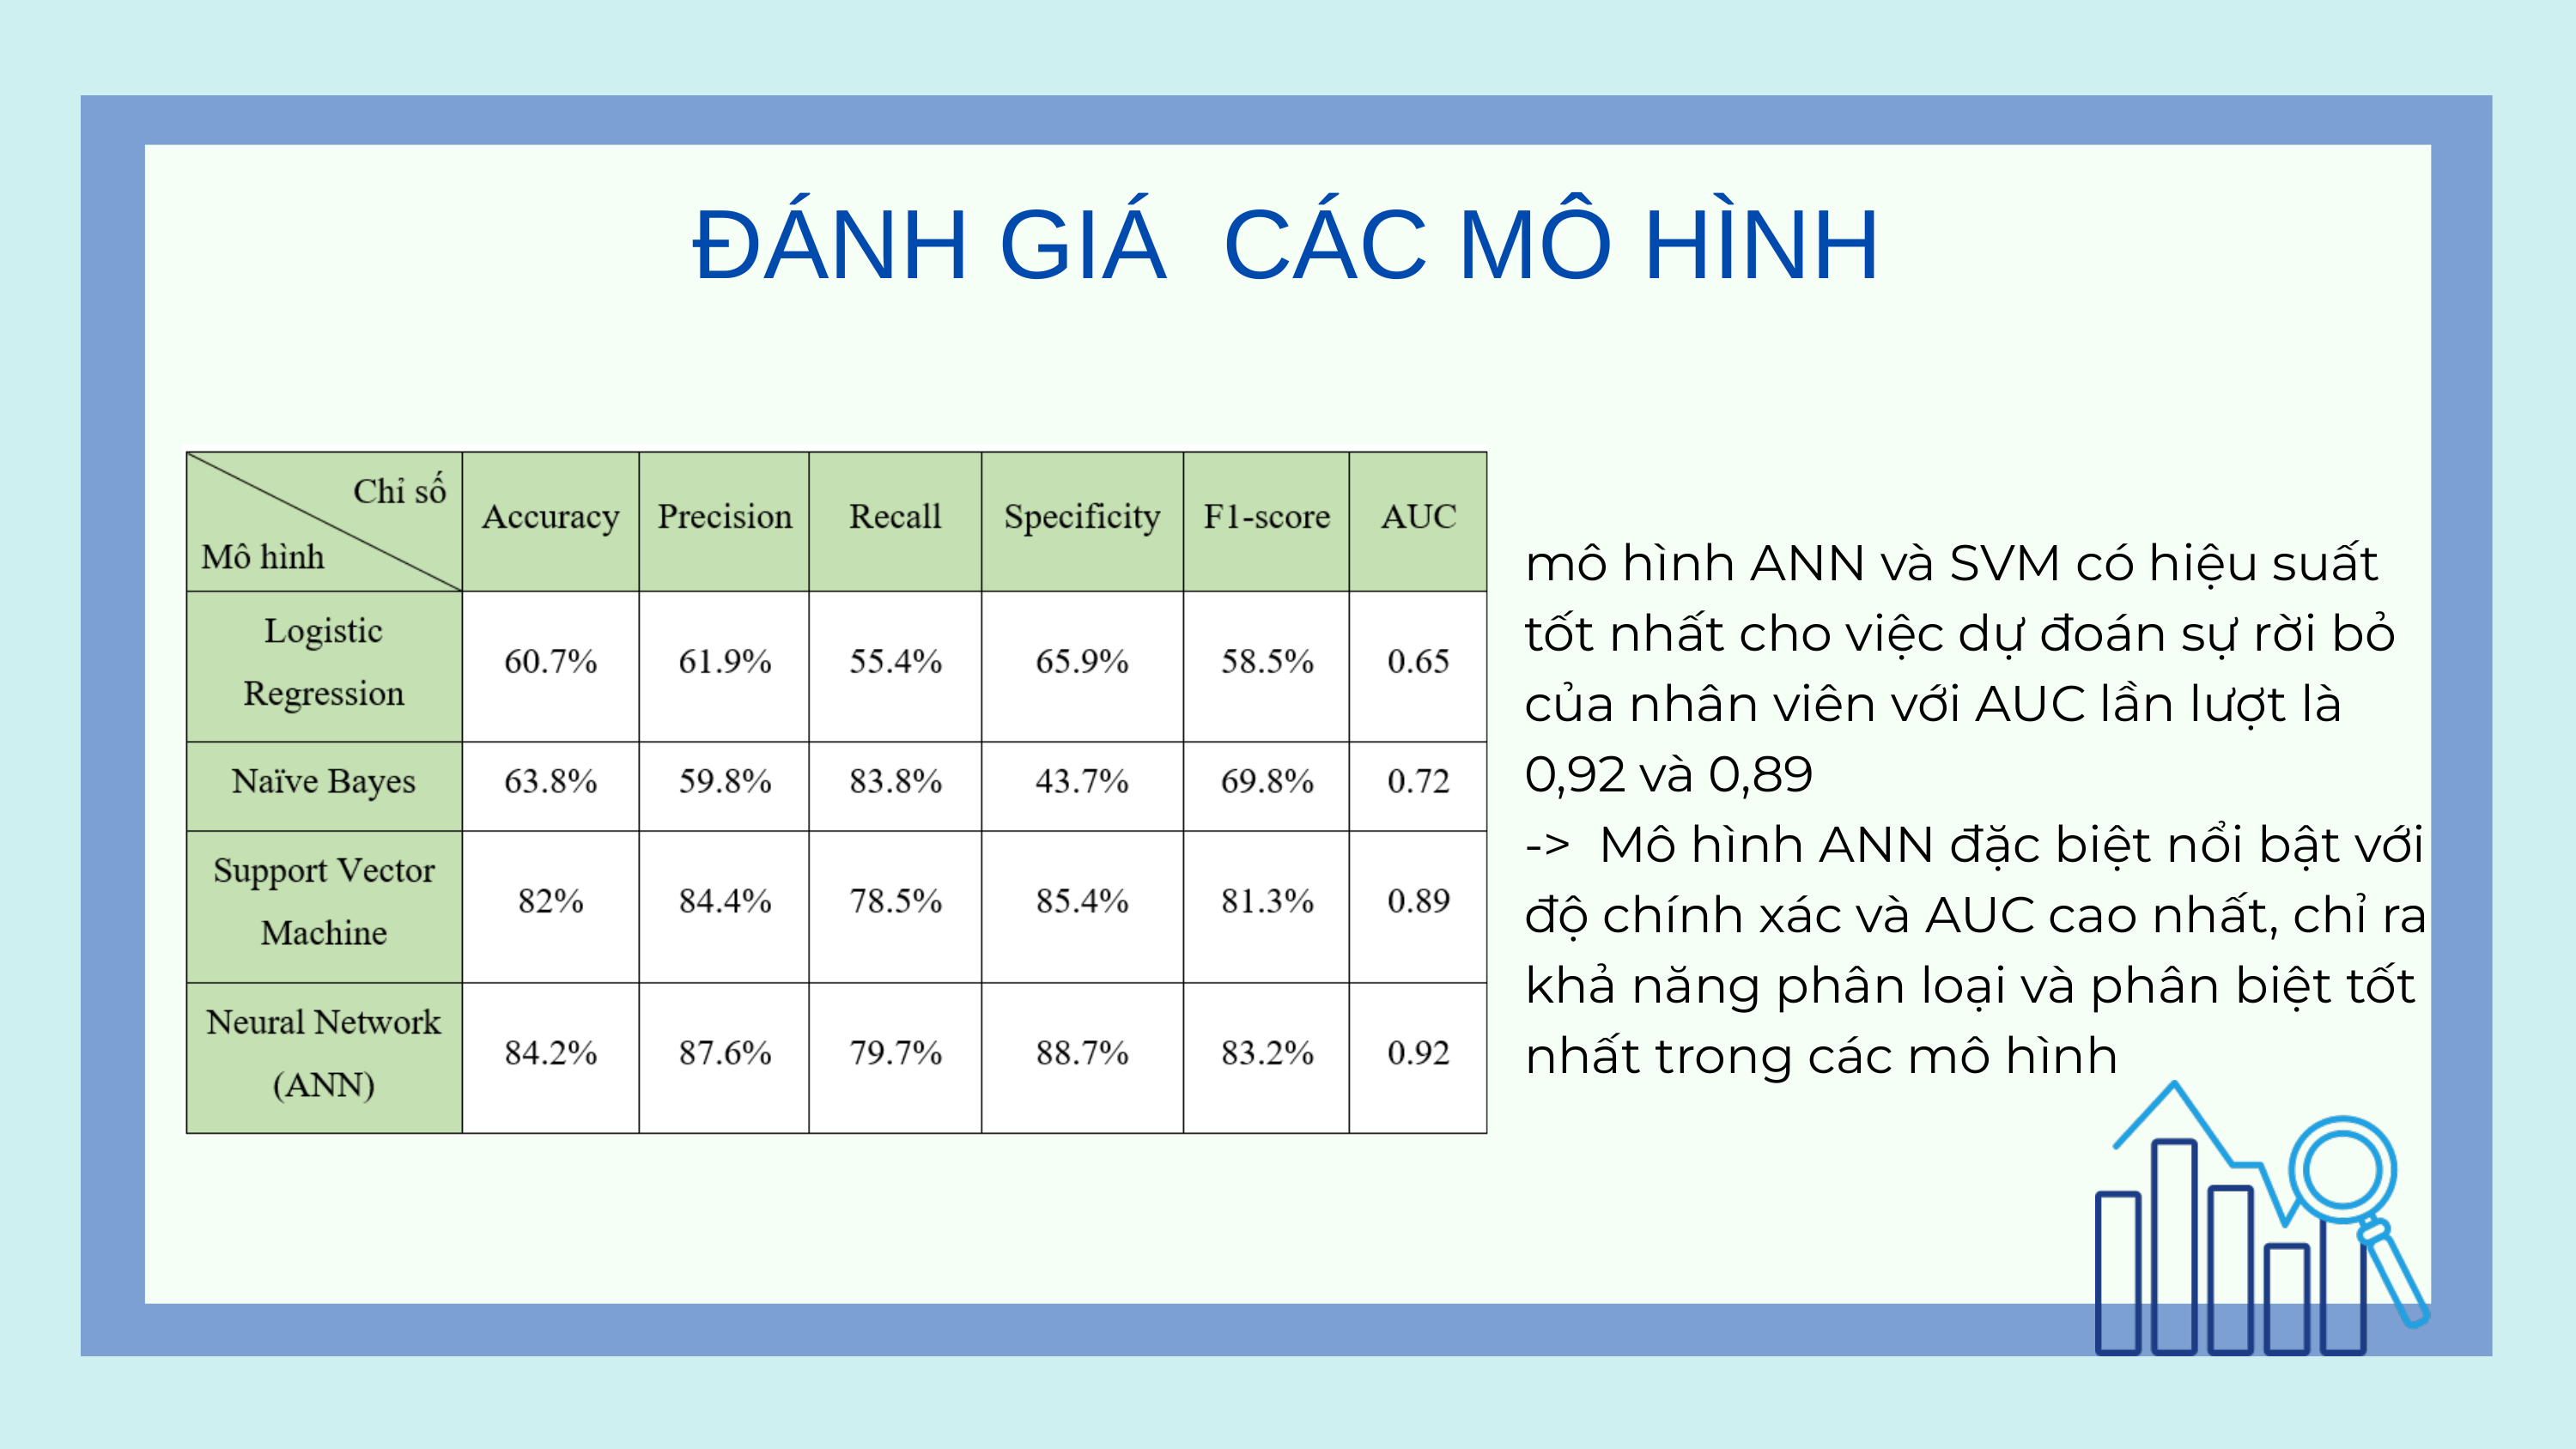

ĐÁNH GIÁ  CÁC MÔ HÌNH

mô hình ANN và SVM có hiệu suất tốt nhất cho việc dự đoán sự rời bỏ của nhân viên với AUC lần lượt là 0,92 và 0,89
->  Mô hình ANN đặc biệt nổi bật với độ chính xác và AUC cao nhất, chỉ ra khả năng phân loại và phân biệt tốt nhất trong các mô hình